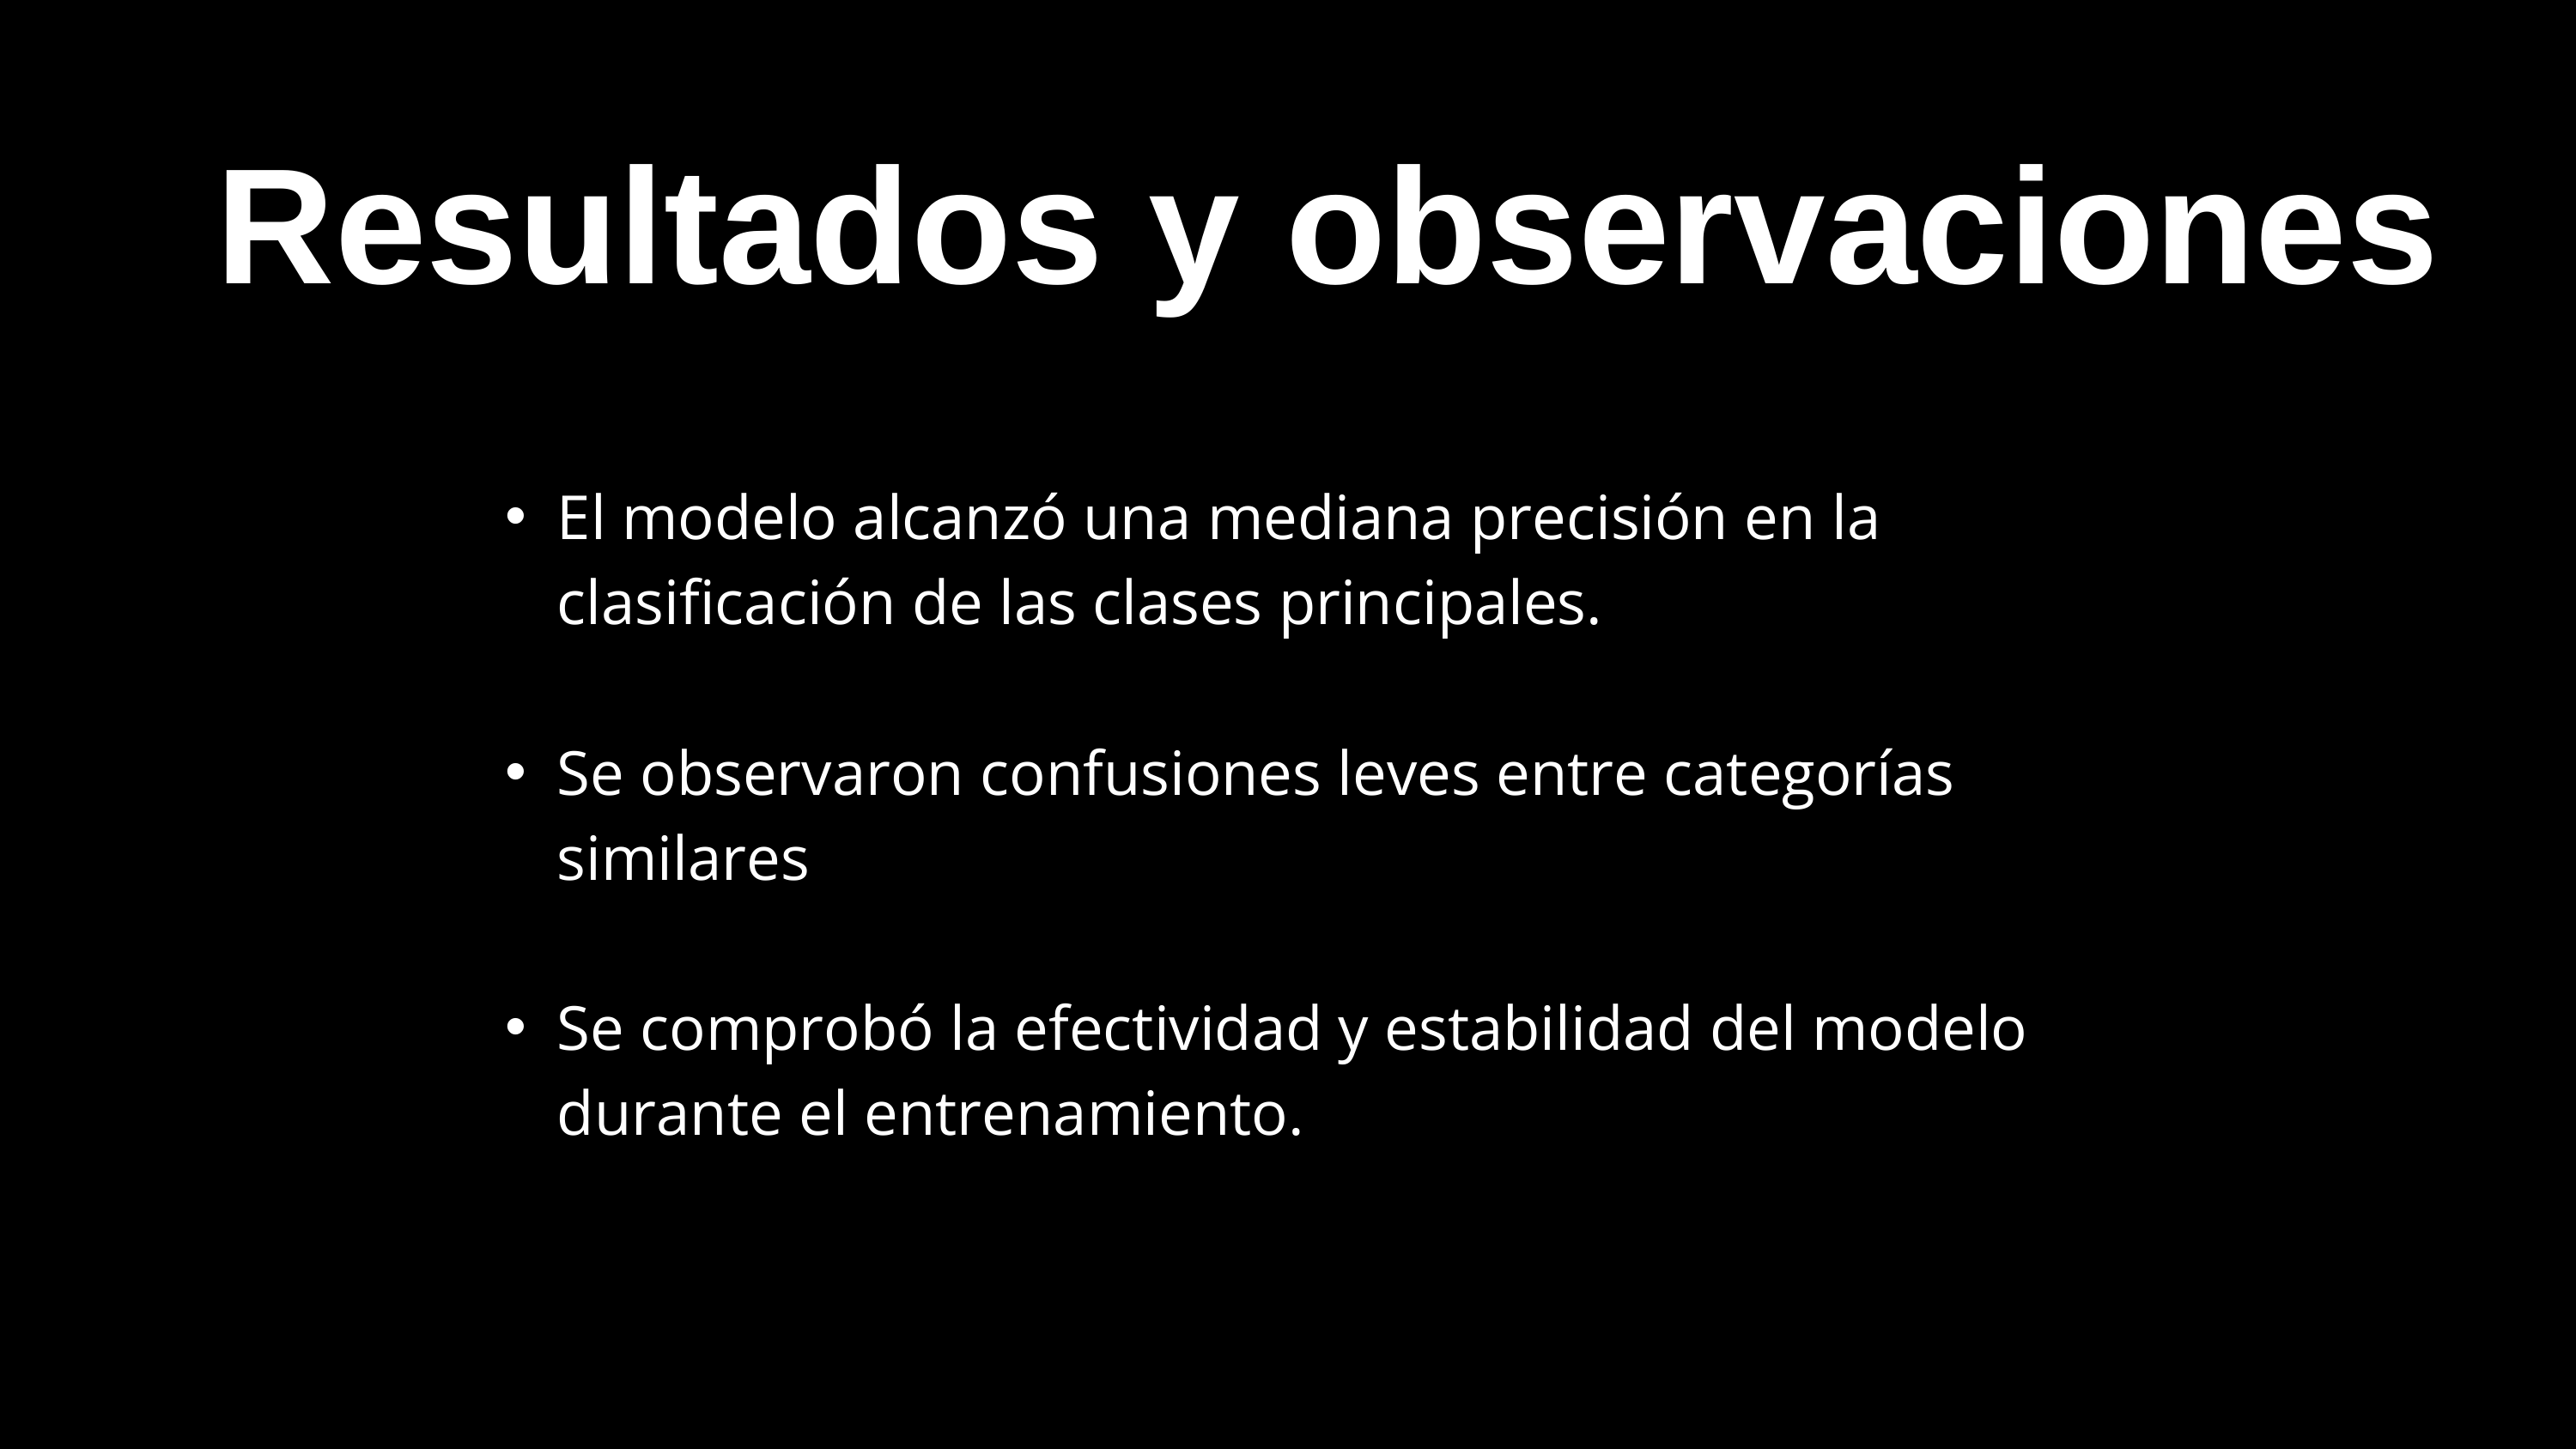

Resultados y observaciones
El modelo alcanzó una mediana precisión en la clasificación de las clases principales.

Se observaron confusiones leves entre categorías similares

Se comprobó la efectividad y estabilidad del modelo durante el entrenamiento.